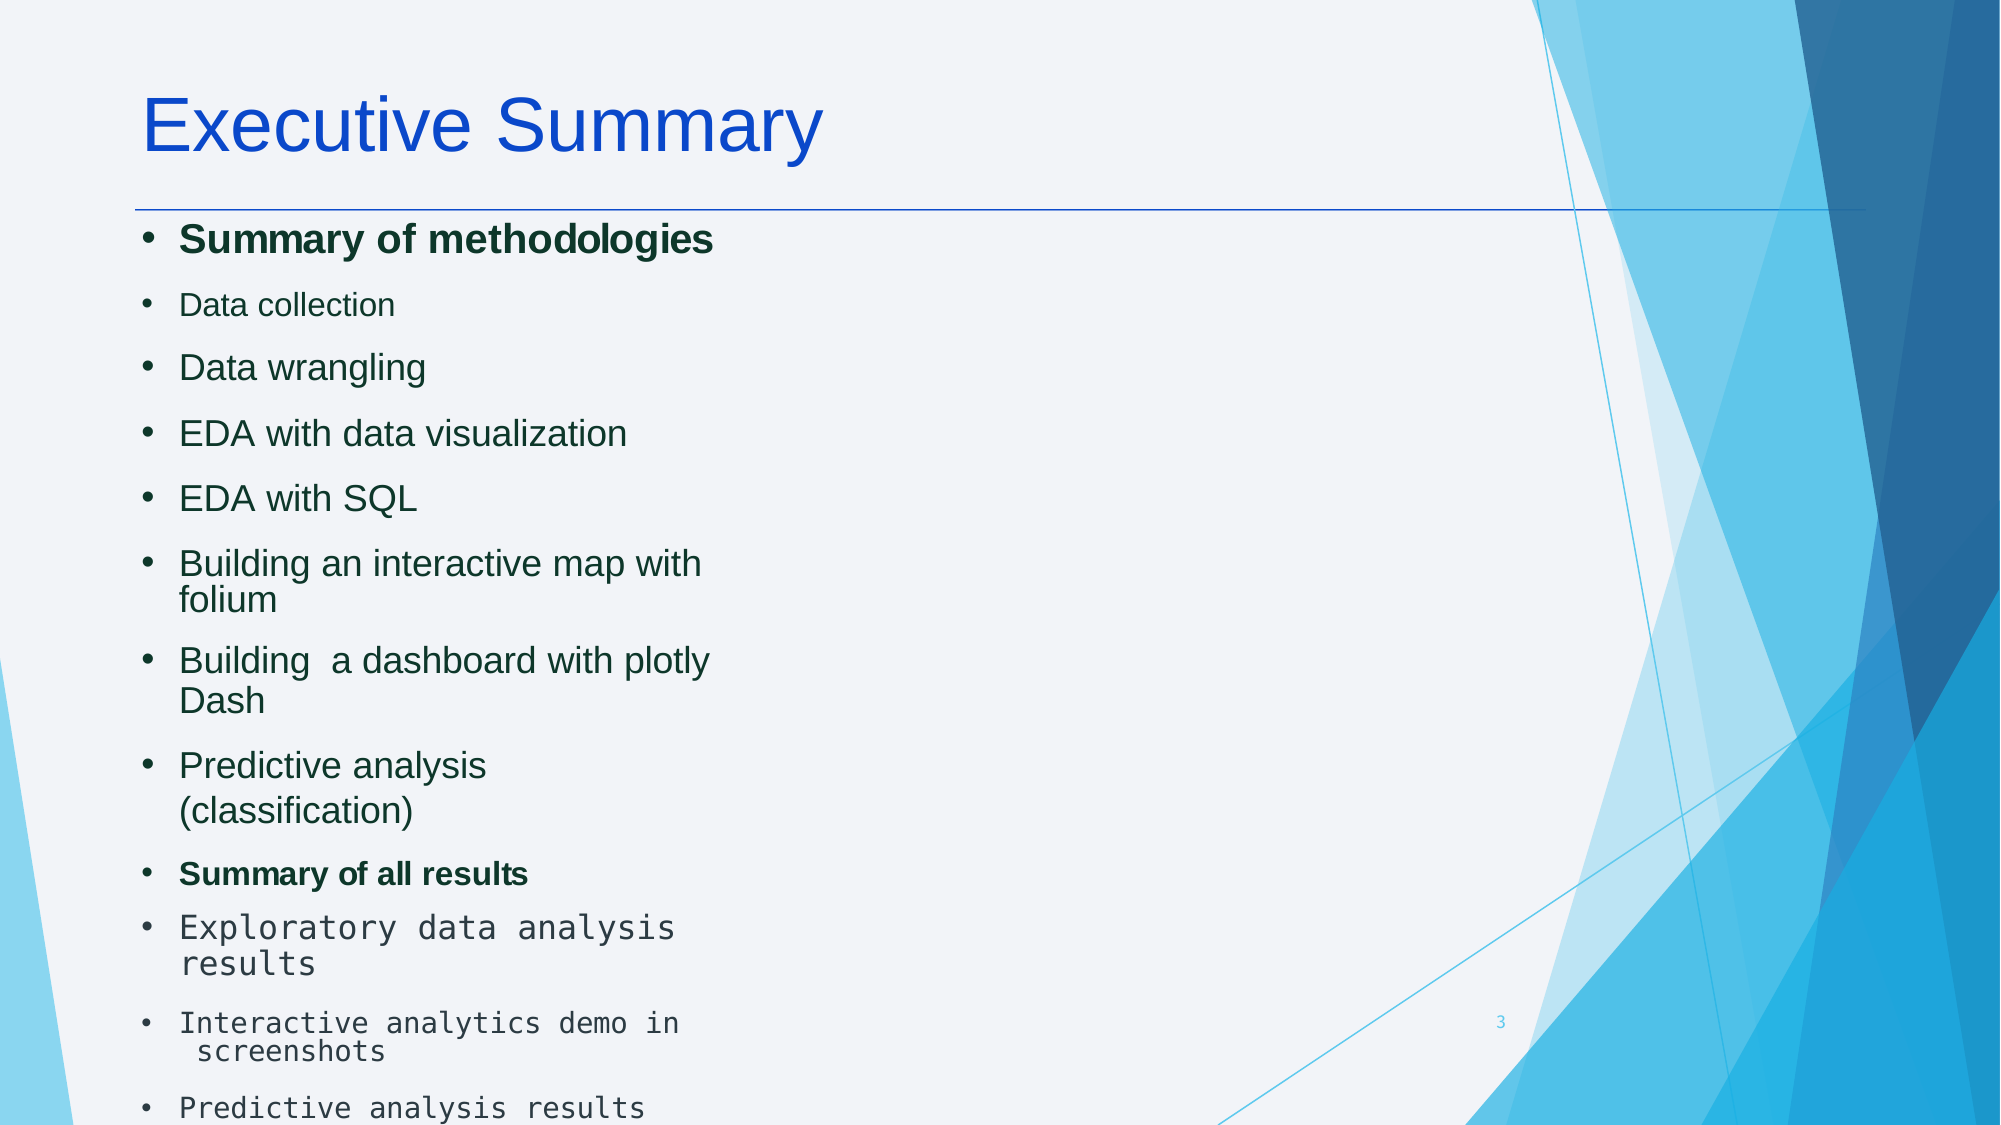

# Executive Summary
Summary of methodologies
Data collection
Data wrangling
EDA with data visualization
EDA with SQL
Building an interactive map with  folium
Building a dashboard with plotly
Dash
Predictive analysis (classification)
Summary of all results
Exploratory data analysis
results
Interactive analytics demo in  screenshots
Predictive analysis results
3